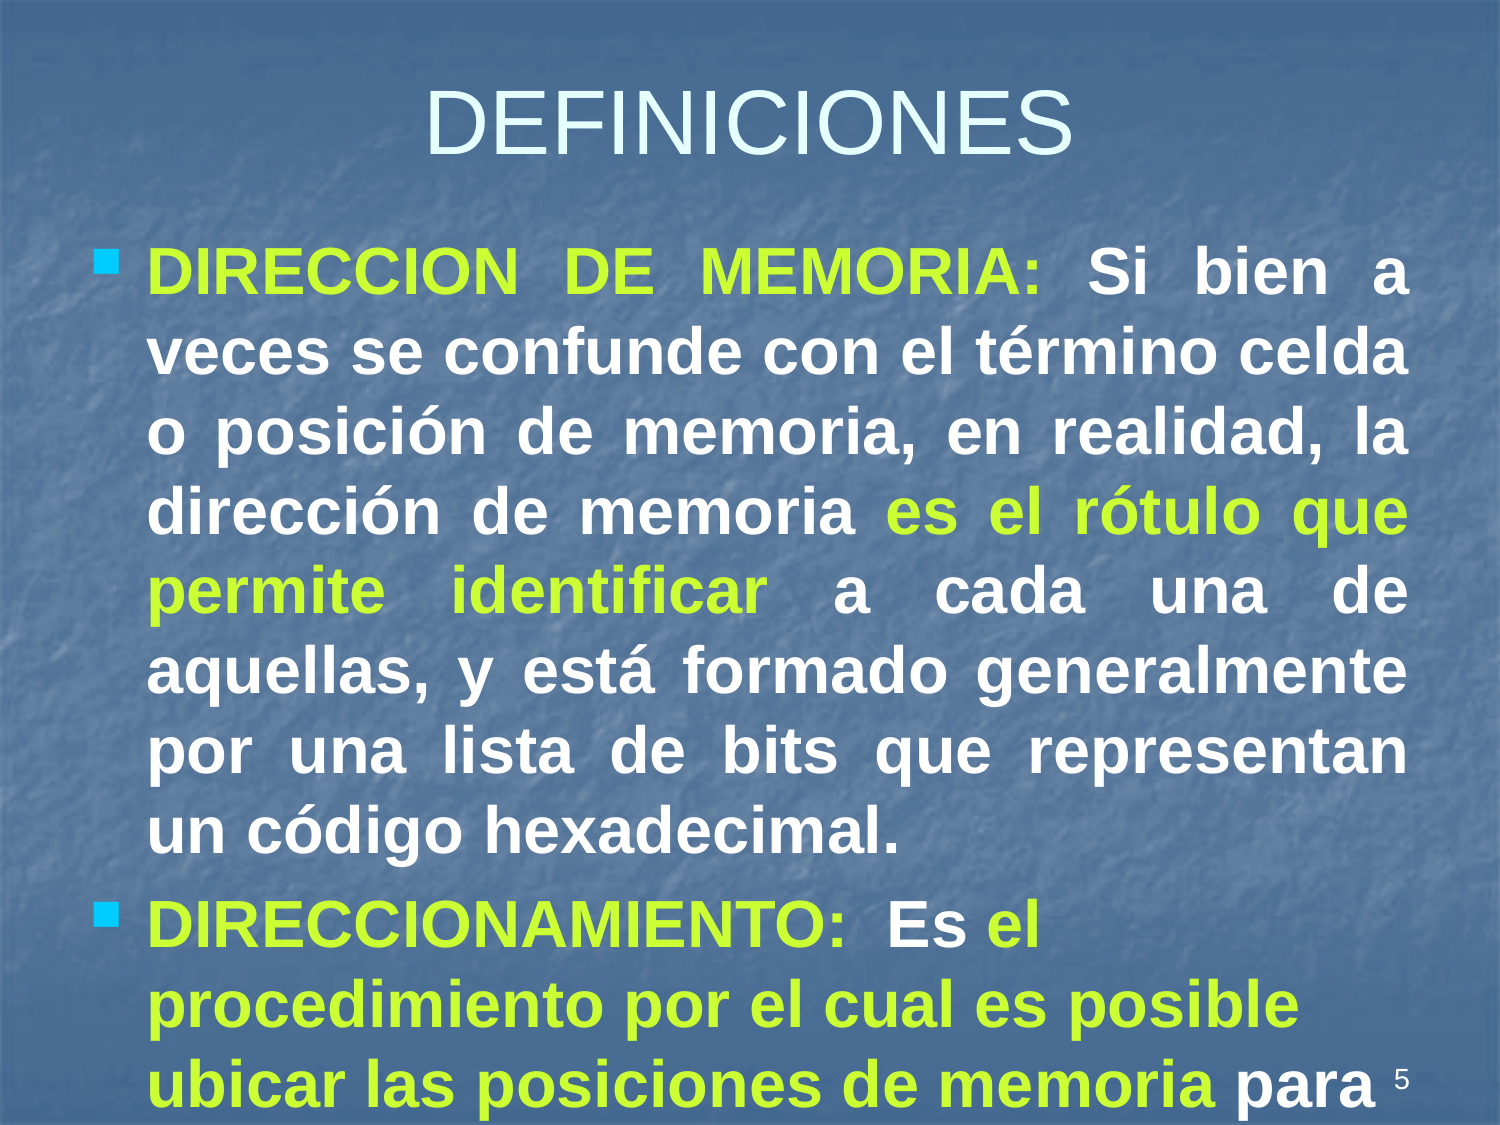

# DEFINICIONES
DIRECCION DE MEMORIA: Si bien a veces se confunde con el término celda o posición de memoria, en realidad, la dirección de memoria es el rótulo que permite identificar a cada una de aquellas, y está formado generalmente por una lista de bits que representan un código hexadecimal.
DIRECCIONAMIENTO:  Es el procedimiento por el cual es posible ubicar las posiciones de memoria para efectuar su lectura o su escritura.

5